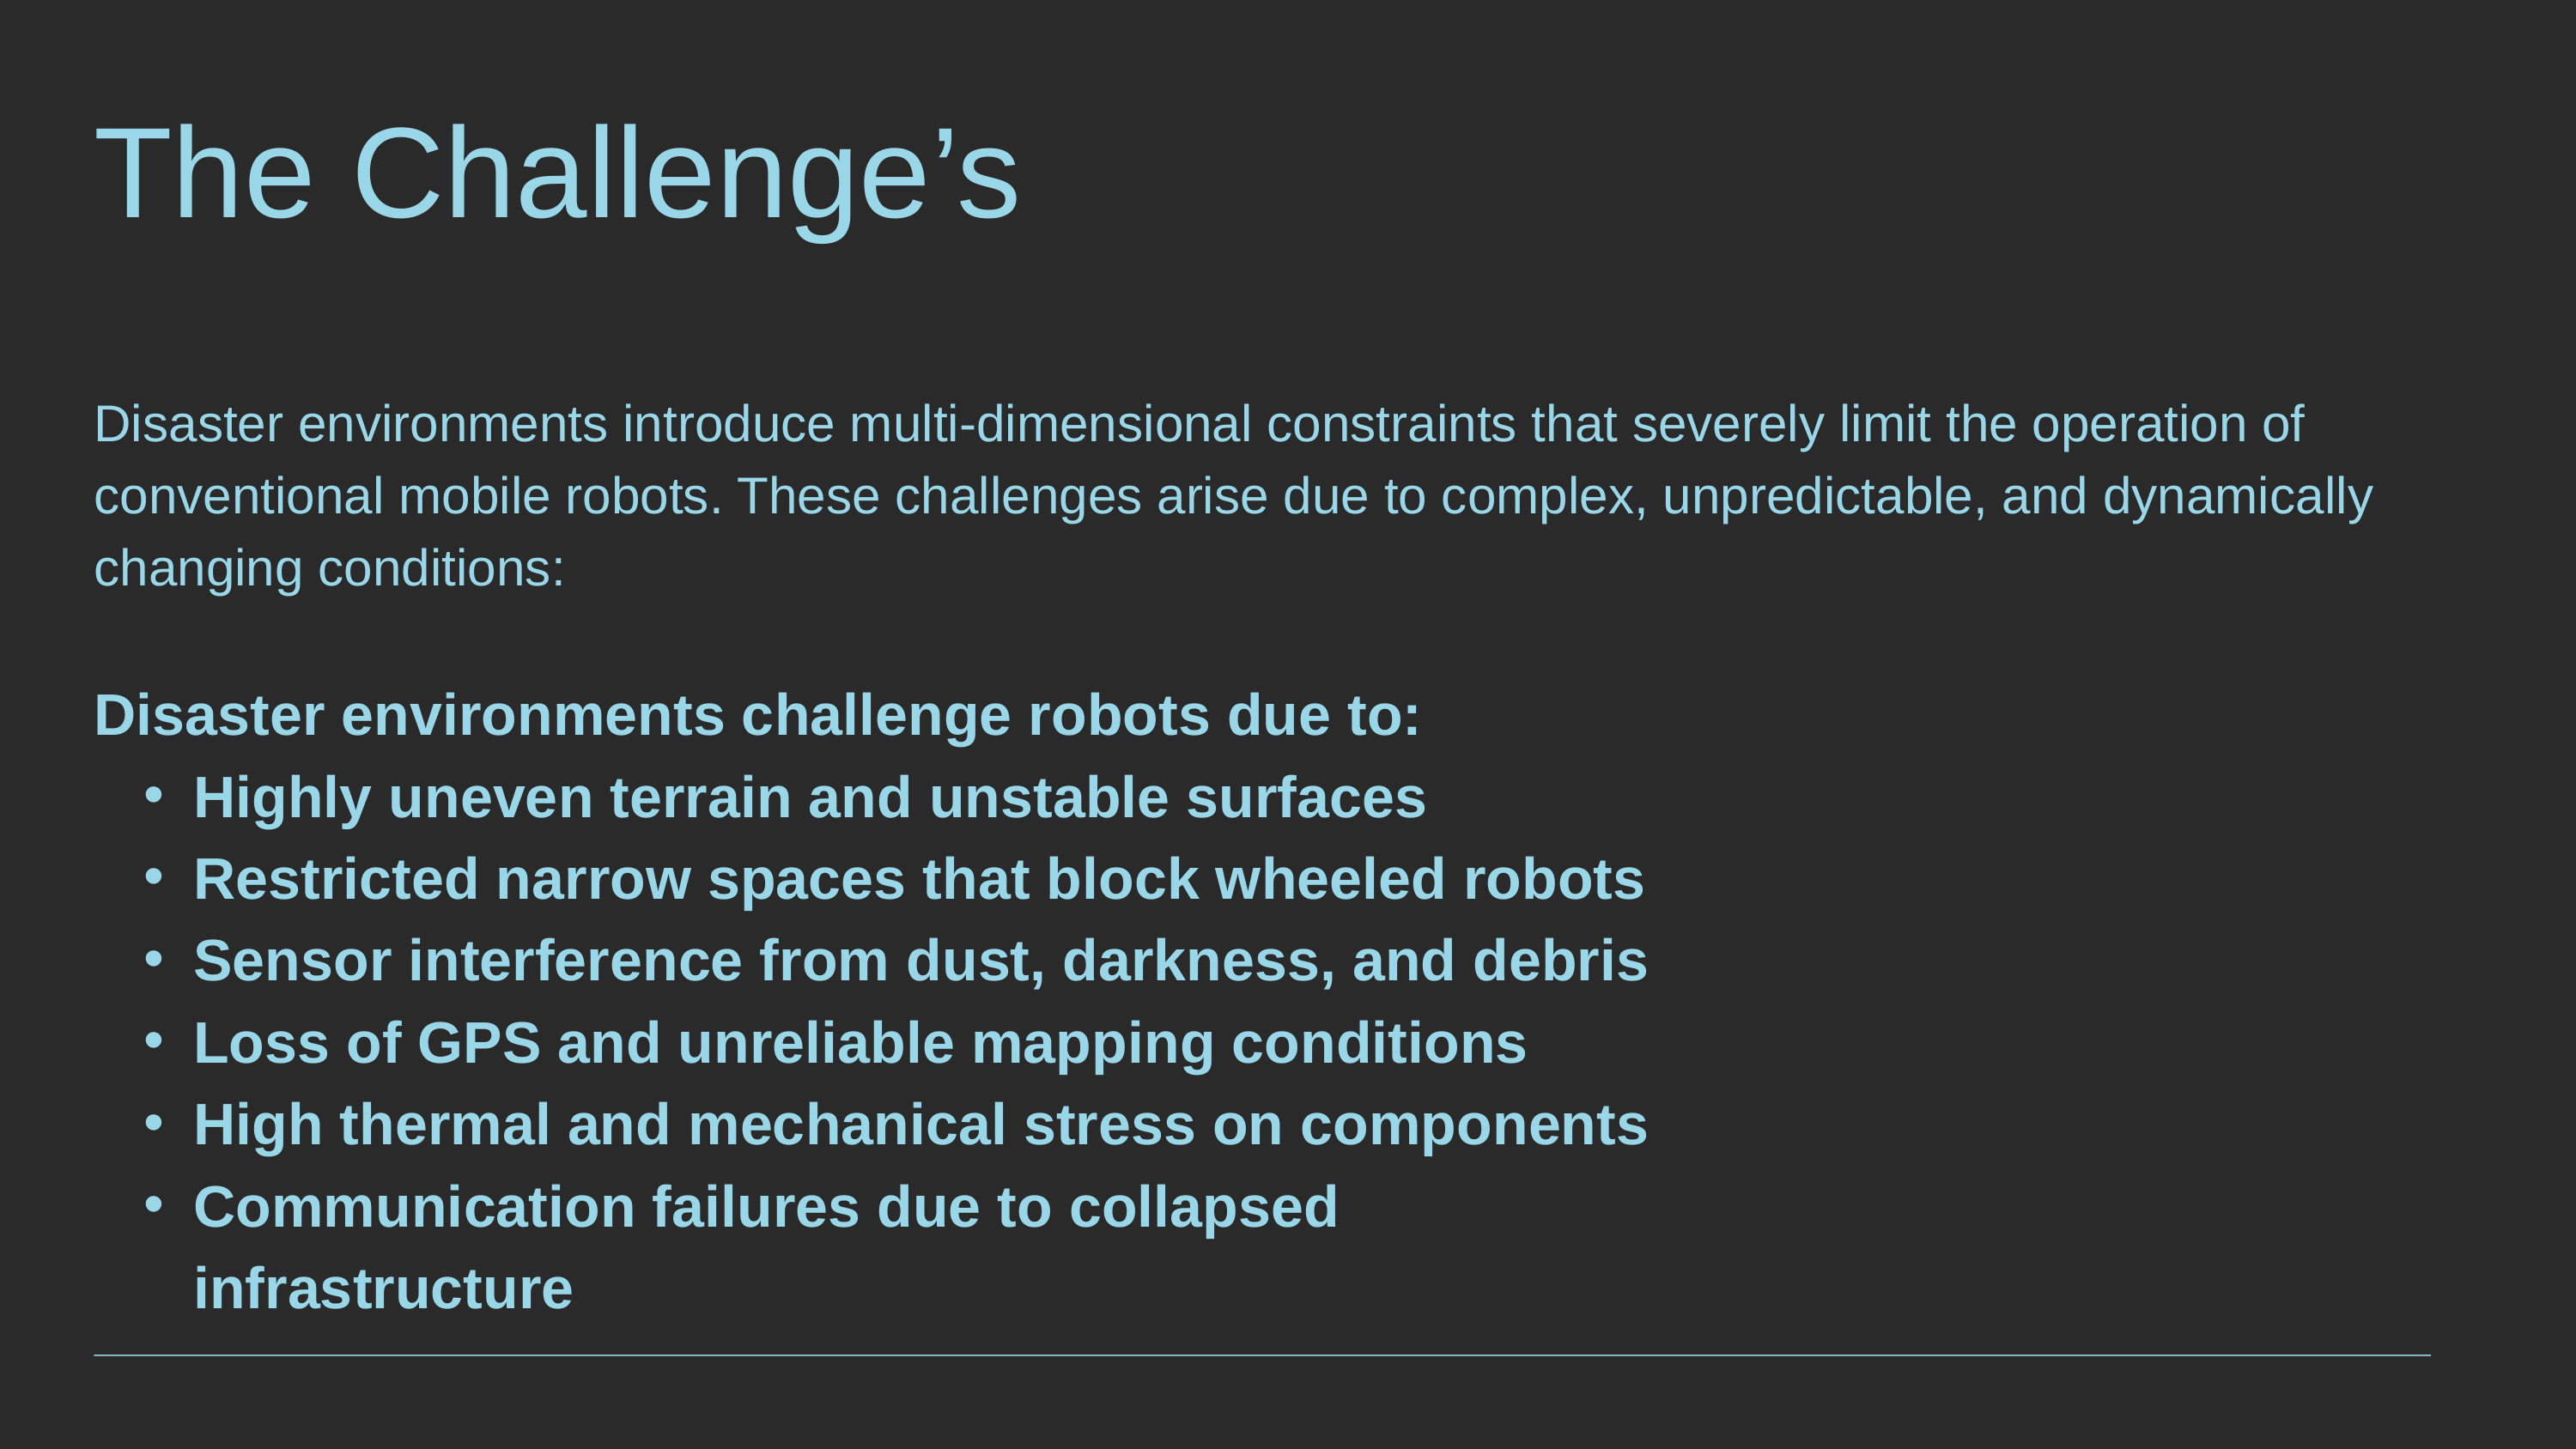

The Challenge’s
Disaster environments introduce multi-dimensional constraints that severely limit the operation of conventional mobile robots. These challenges arise due to complex, unpredictable, and dynamically changing conditions:
Disaster environments challenge robots due to:
Highly uneven terrain and unstable surfaces
Restricted narrow spaces that block wheeled robots
Sensor interference from dust, darkness, and debris
Loss of GPS and unreliable mapping conditions
High thermal and mechanical stress on components
Communication failures due to collapsed infrastructure